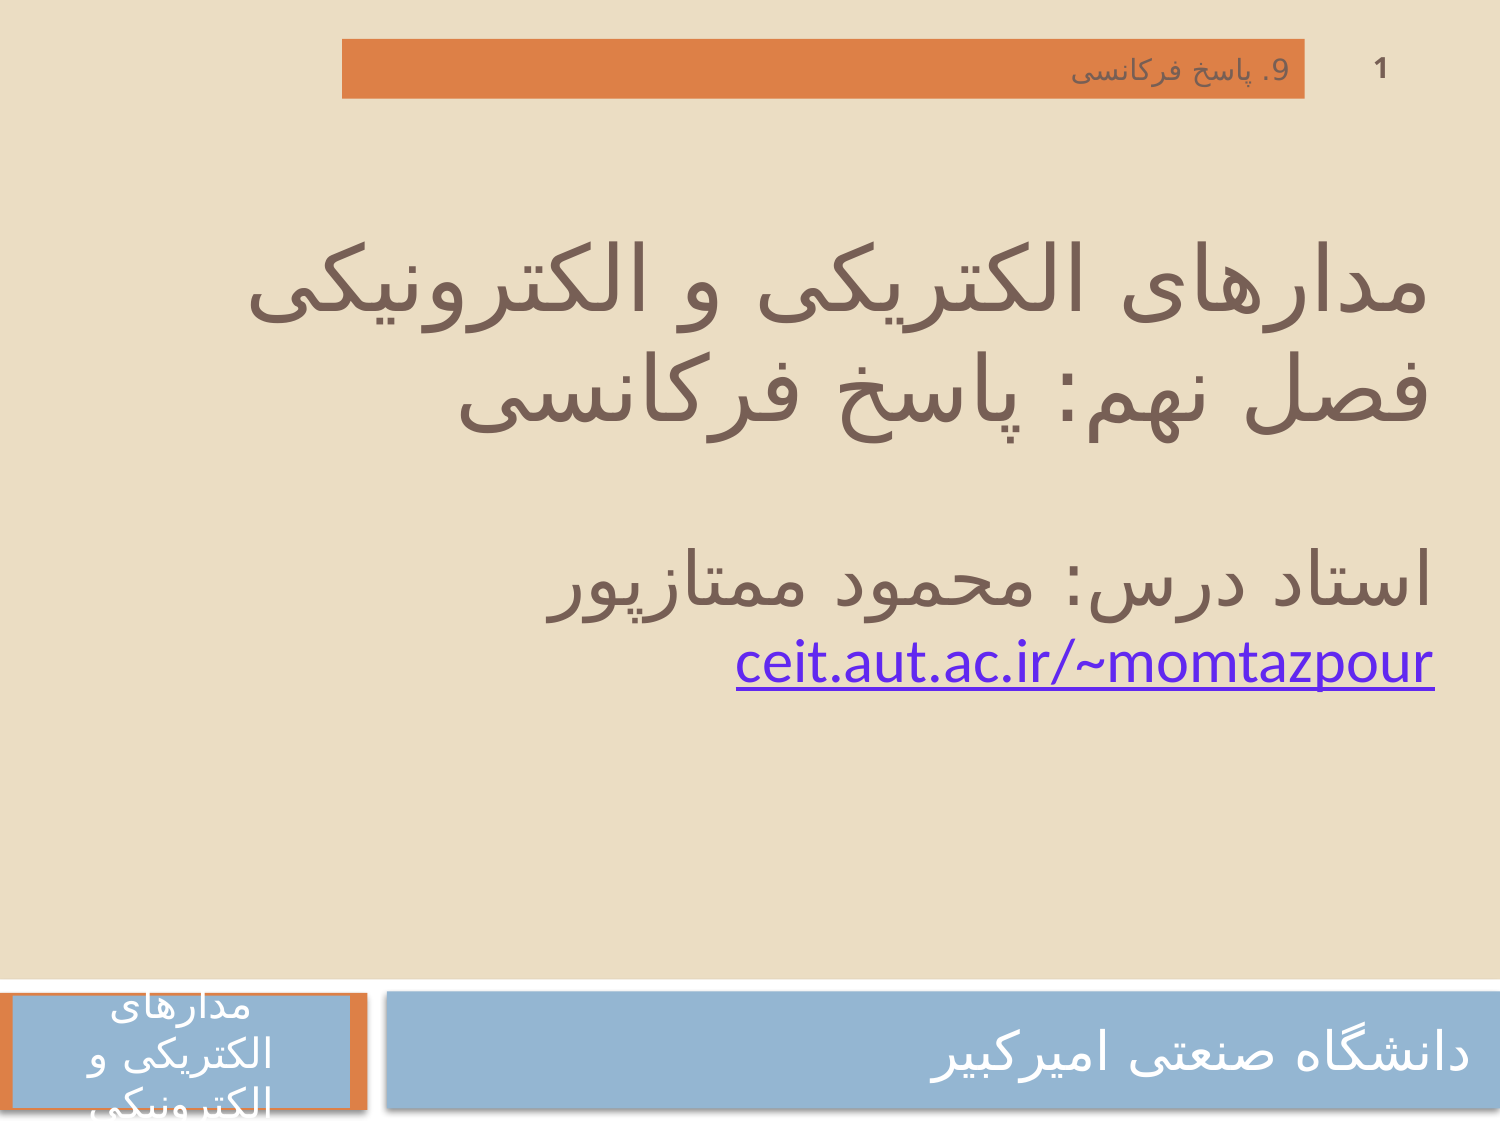

1
9. پاسخ فرکانسی
# مدارهای الکتریکی و الکترونیکی فصل نهم: پاسخ فرکانسی استاد درس: محمود ممتازپور ceit.aut.ac.ir/~momtazpour
دانشگاه صنعتی امیرکبیر
مدارهای الکتریکی و الکترونیکی